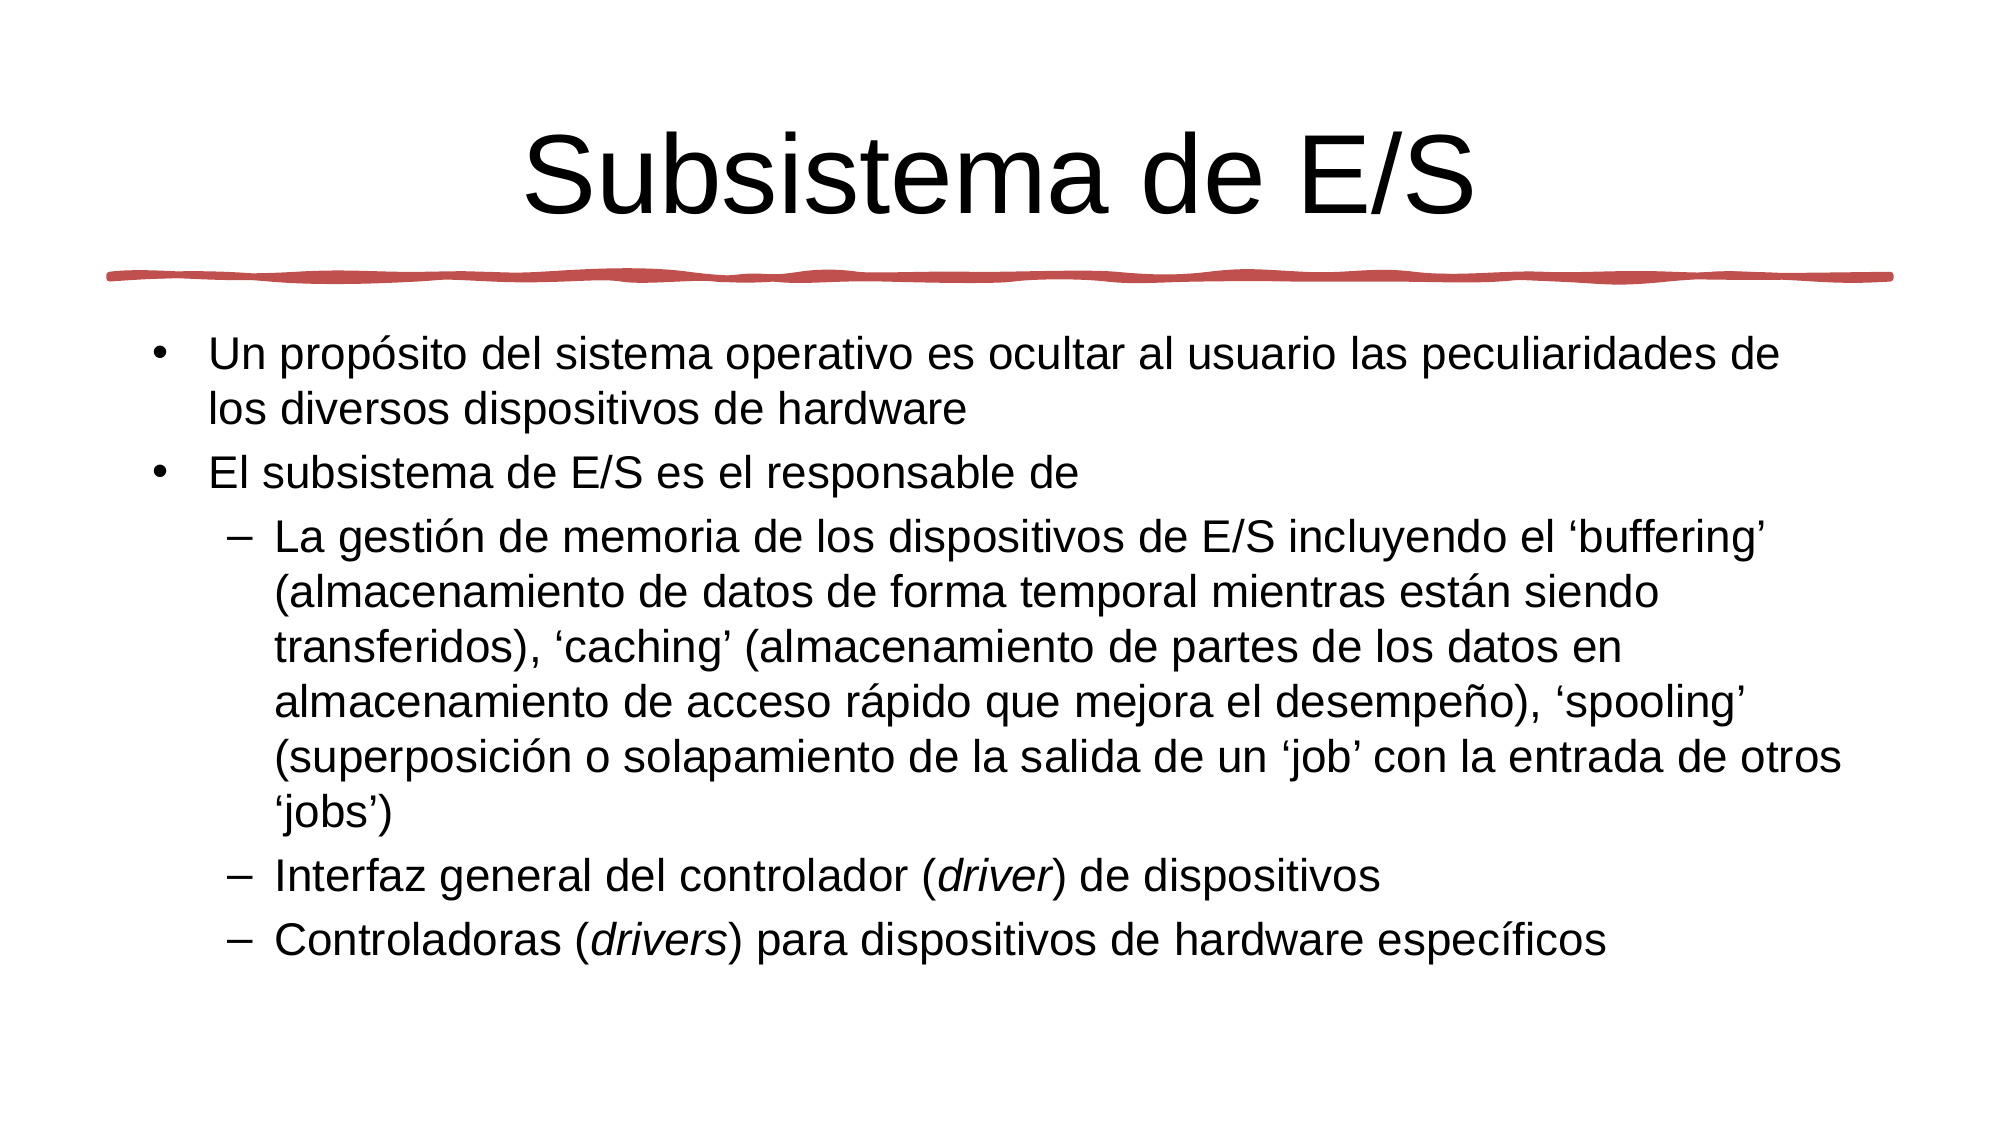

# Subsistema de E/S

Un propósito del sistema operativo es ocultar al usuario las peculiaridades de los diversos dispositivos de hardware
El subsistema de E/S es el responsable de
La gestión de memoria de los dispositivos de E/S incluyendo el ‘buffering’ (almacenamiento de datos de forma temporal mientras están siendo transferidos), ‘caching’ (almacenamiento de partes de los datos en almacenamiento de acceso rápido que mejora el desempeño), ‘spooling’ (superposición o solapamiento de la salida de un ‘job’ con la entrada de otros ‘jobs’)
Interfaz general del controlador (driver) de dispositivos
Controladoras (drivers) para dispositivos de hardware específicos